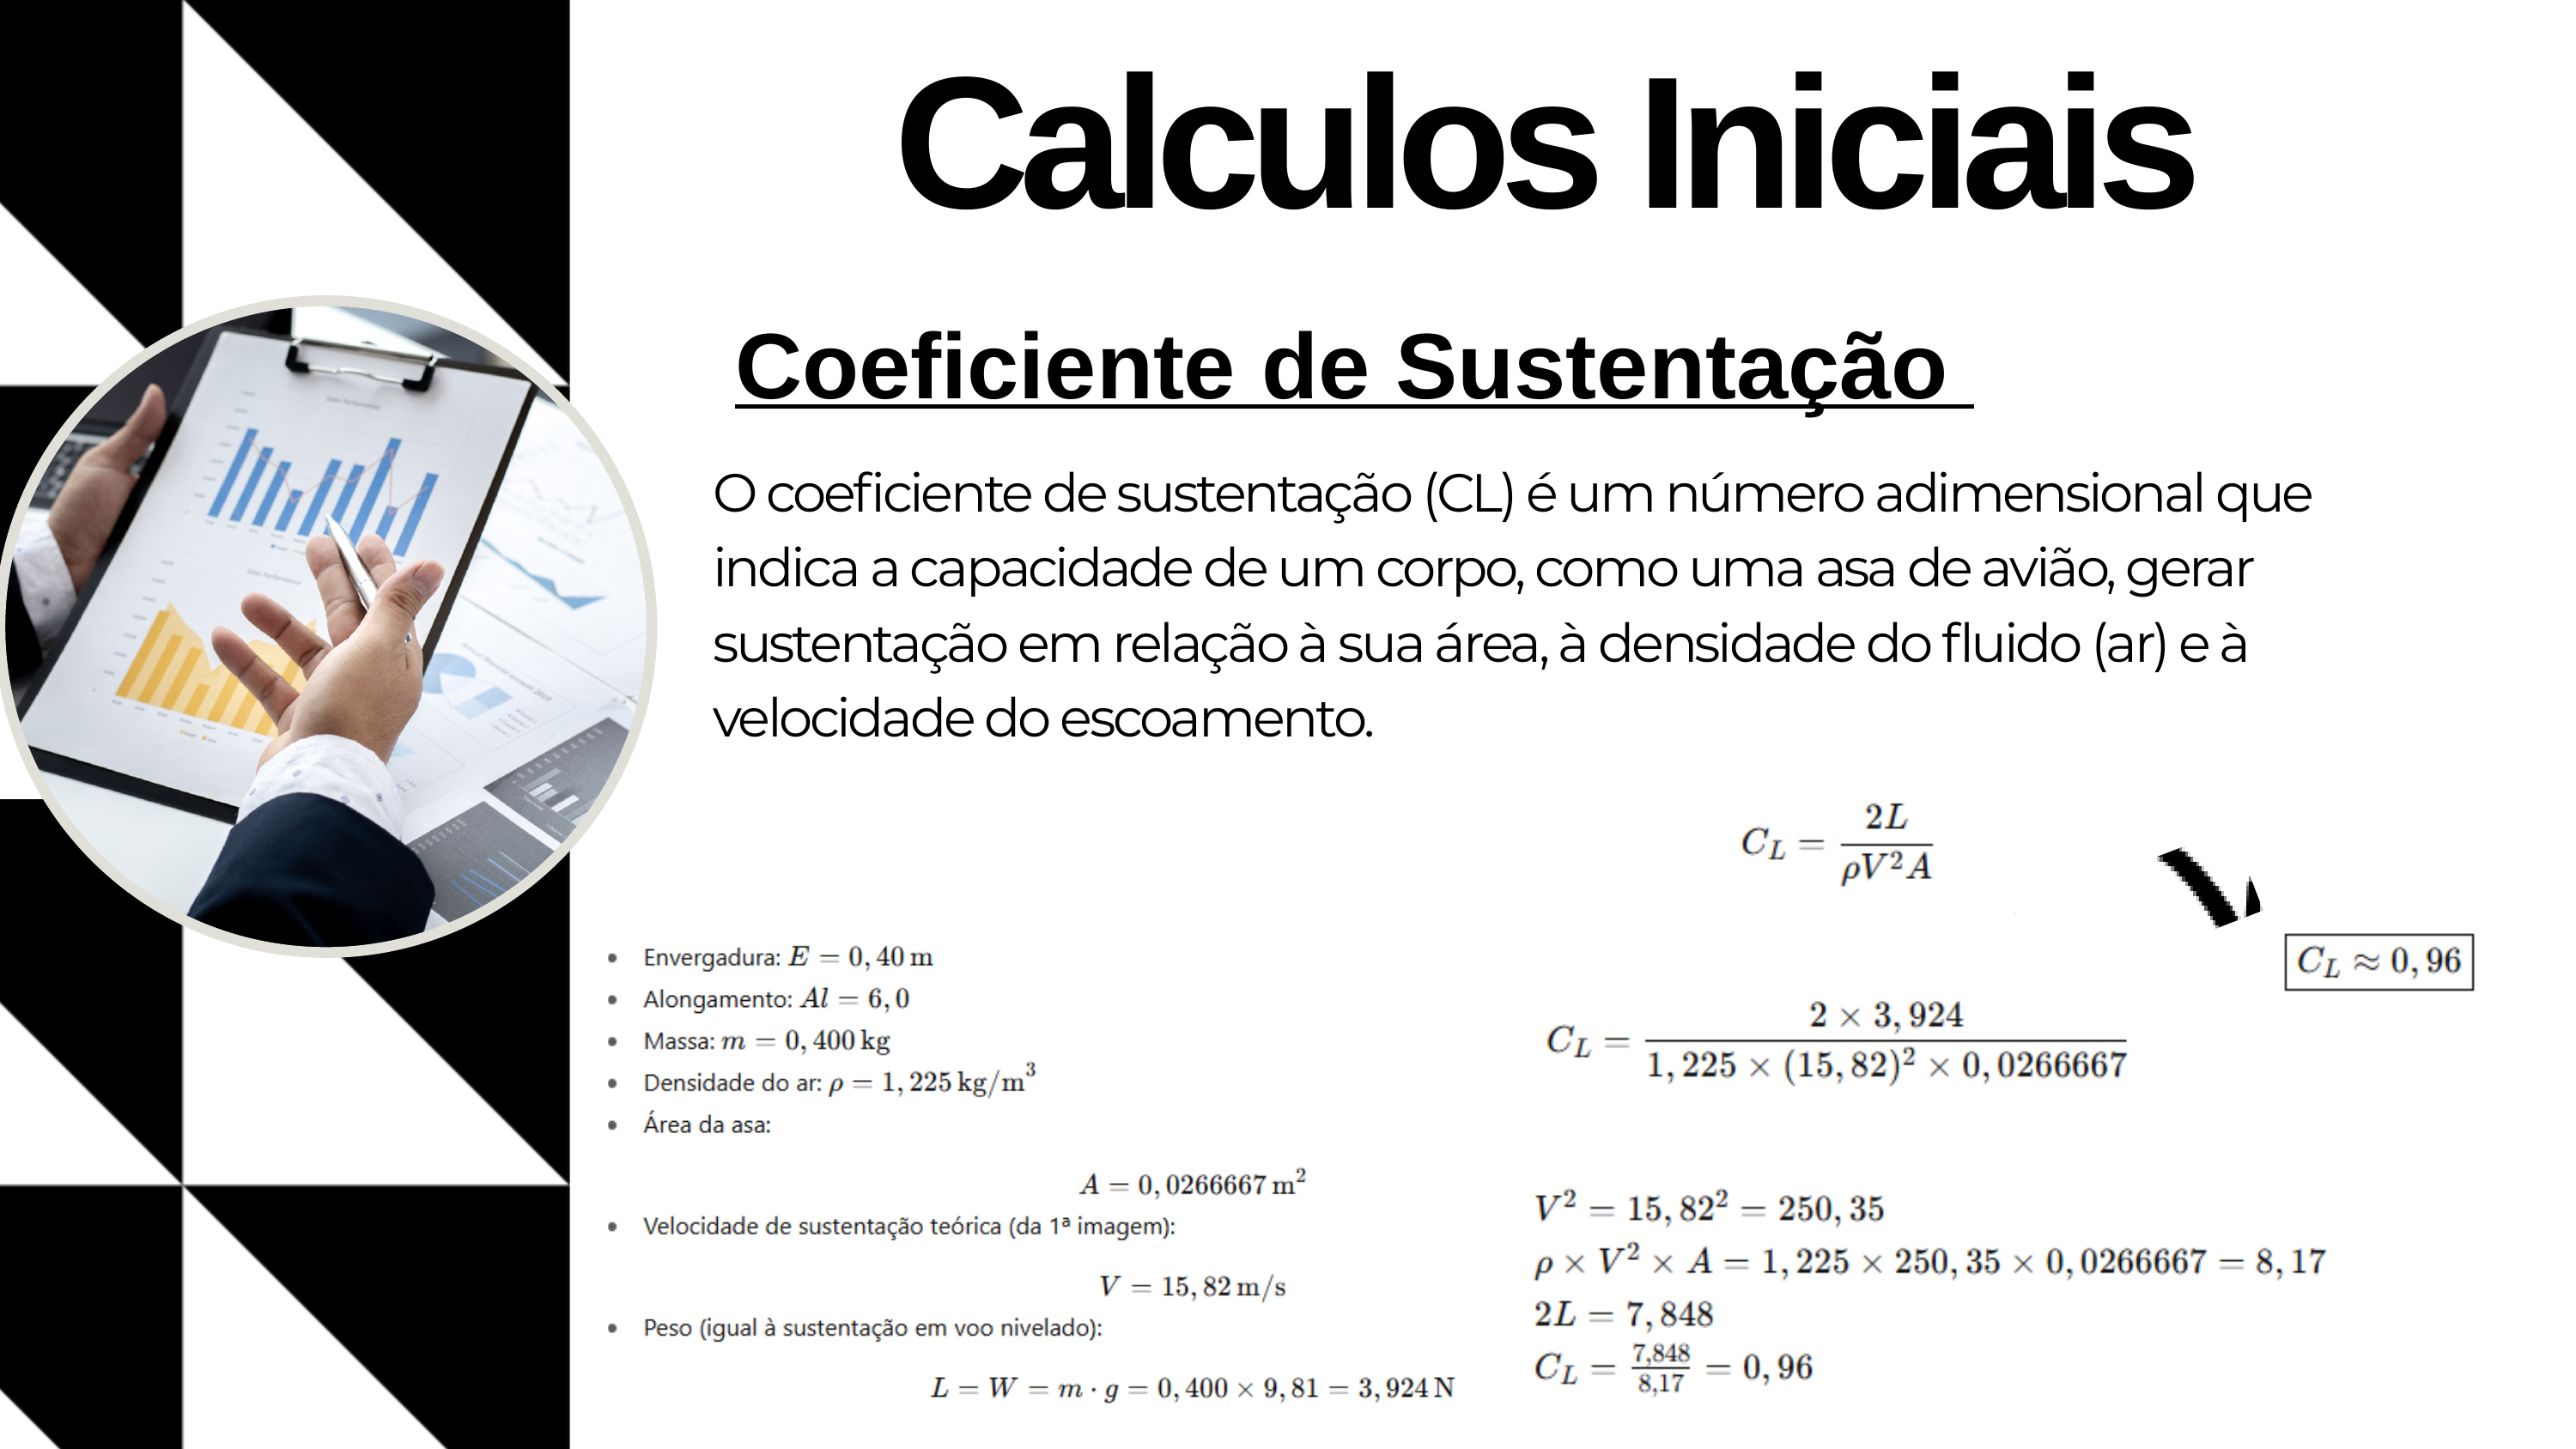

Calculos Iniciais
Coeficiente de Sustentação

O coeficiente de sustentação (CL) é um número adimensional que indica a capacidade de um corpo, como uma asa de avião, gerar sustentação em relação à sua área, à densidade do fluido (ar) e à velocidade do escoamento.